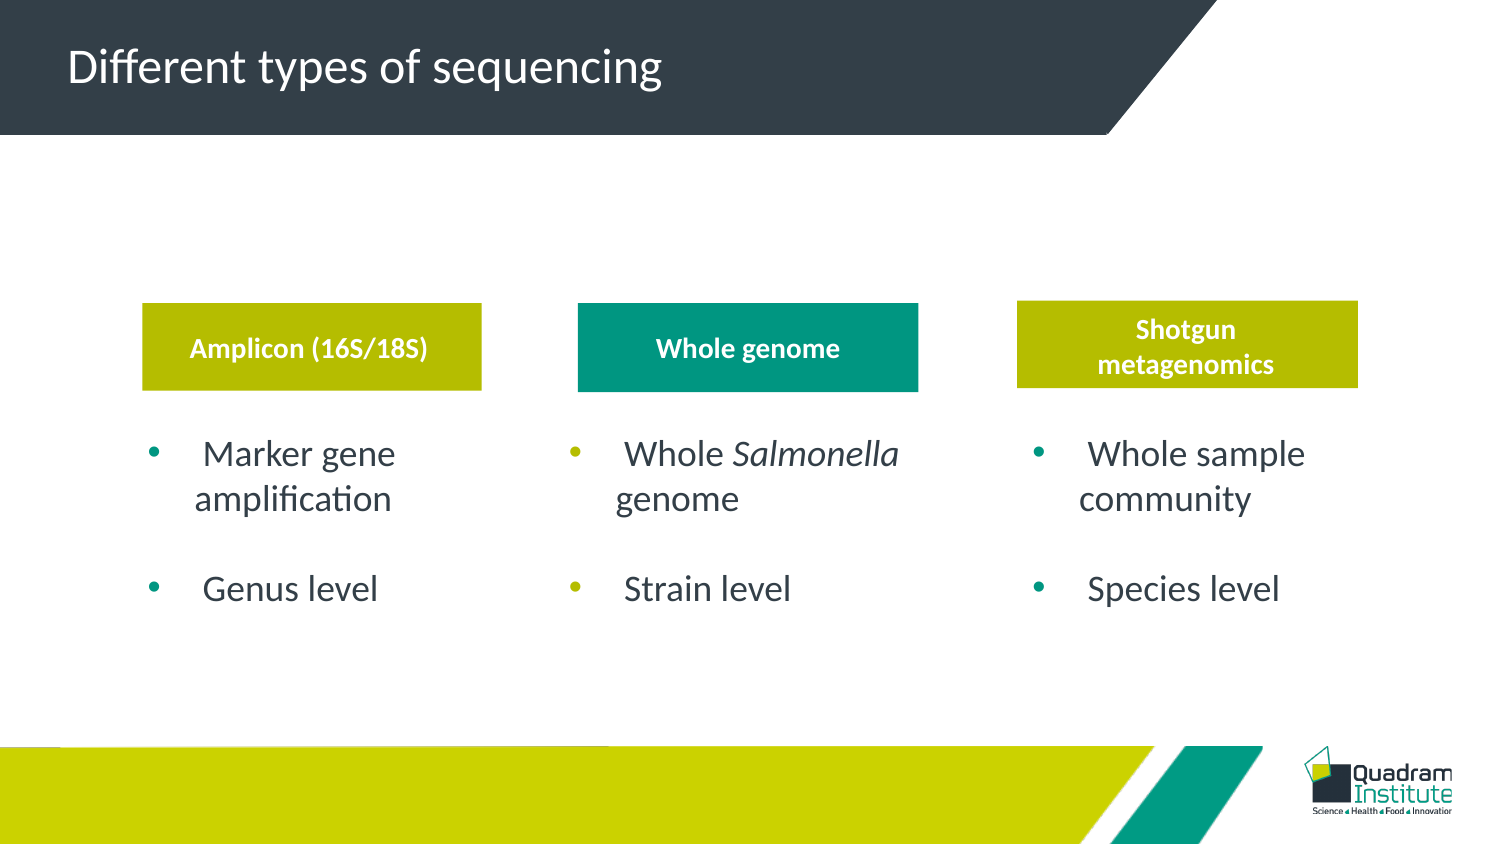

Different types of sequencing

Shotgun metagenomics

Amplicon (16S/18S)
Whole genome
 Marker gene amplification

 Genus level
 Whole Salmonella genome

 Strain level
 Whole sample community

 Species level